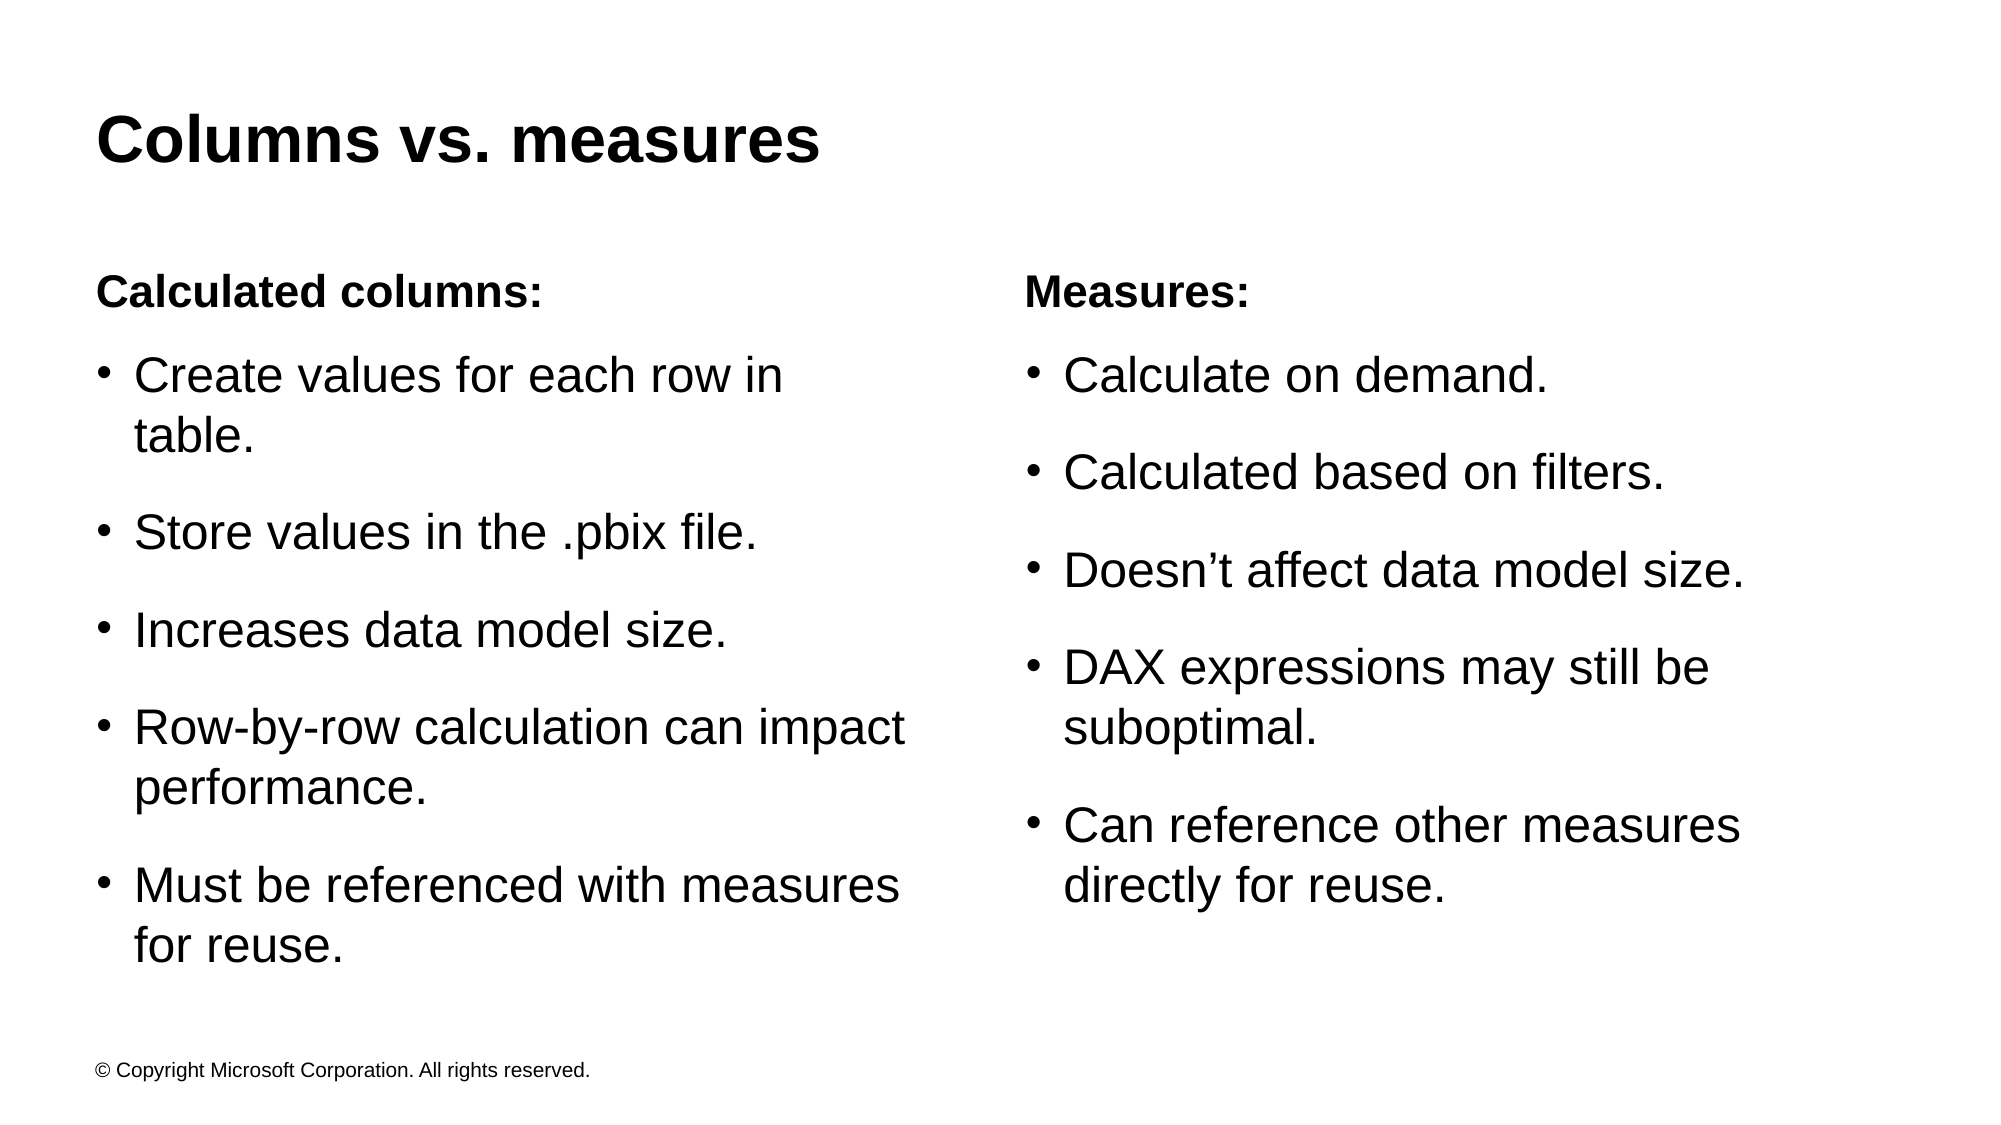

# Columns vs. measures
Calculated columns:
Measures:
Create values for each row in table.
Store values in the .pbix file.
Increases data model size.
Row-by-row calculation can impact performance.
Must be referenced with measures for reuse.
Calculate on demand.
Calculated based on filters.
Doesn’t affect data model size.
DAX expressions may still be suboptimal.
Can reference other measures directly for reuse.